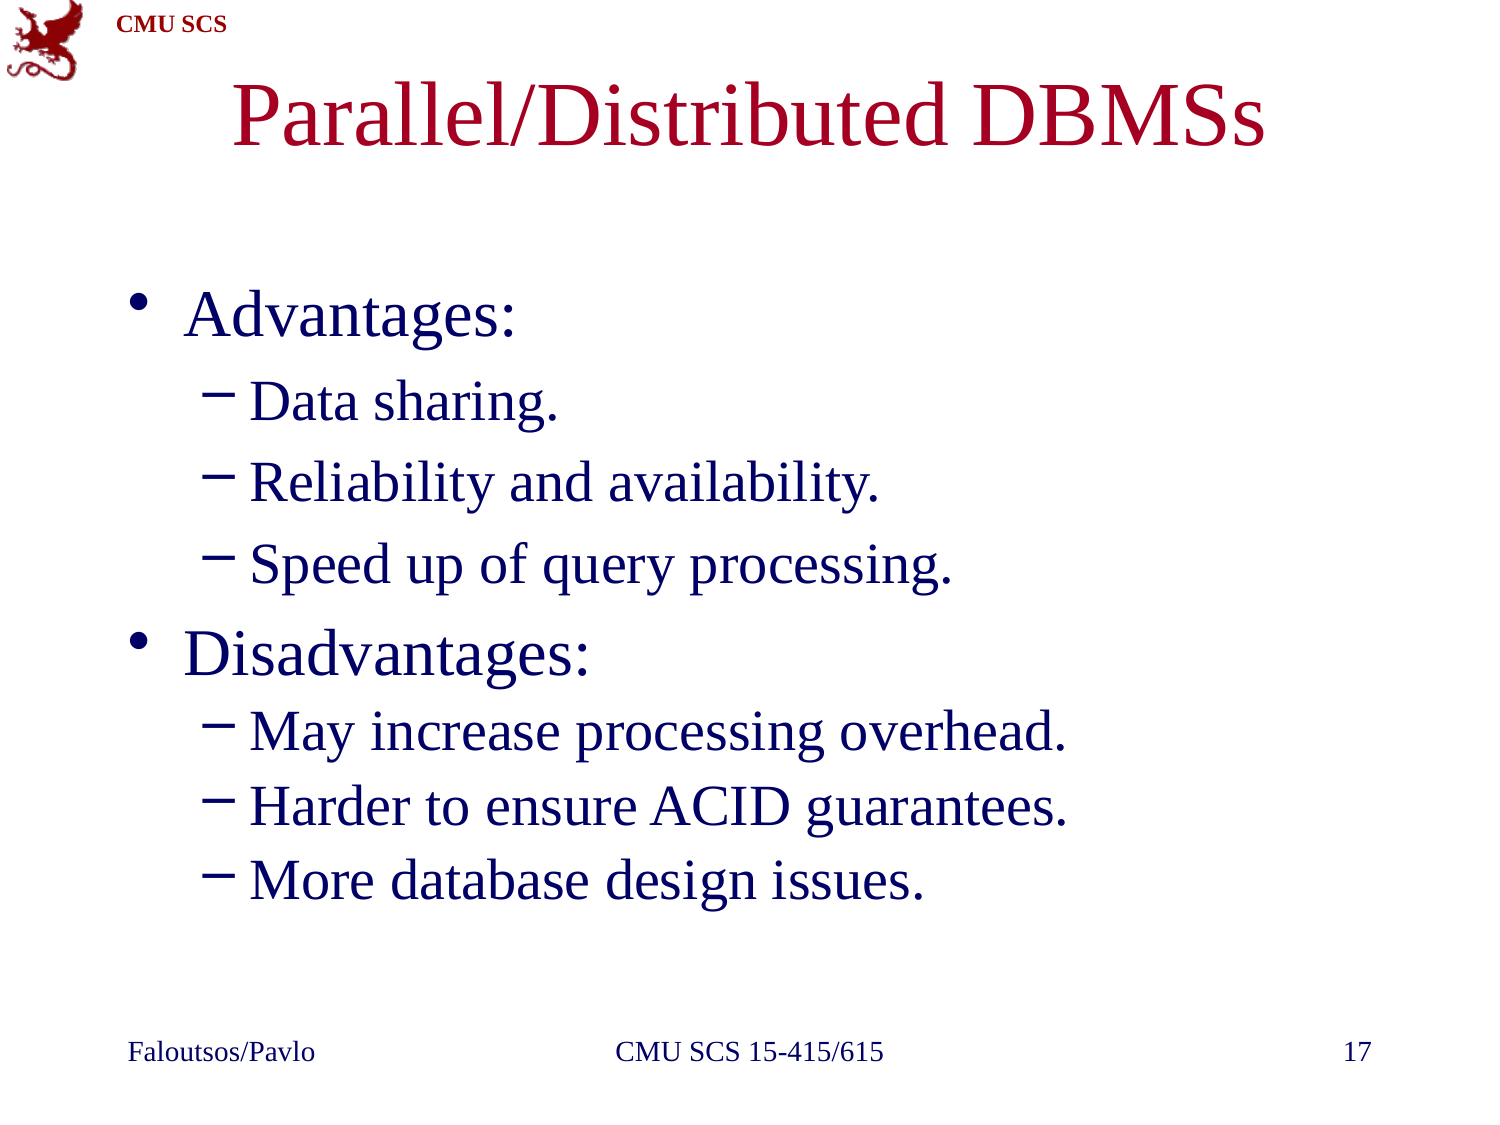

# Parallel/Distributed DBMSs
Advantages:
Data sharing.
Reliability and availability.
Speed up of query processing.
Disadvantages:
May increase processing overhead.
Harder to ensure ACID guarantees.
More database design issues.

Faloutsos/Pavlo
CMU SCS 15-415/615
17